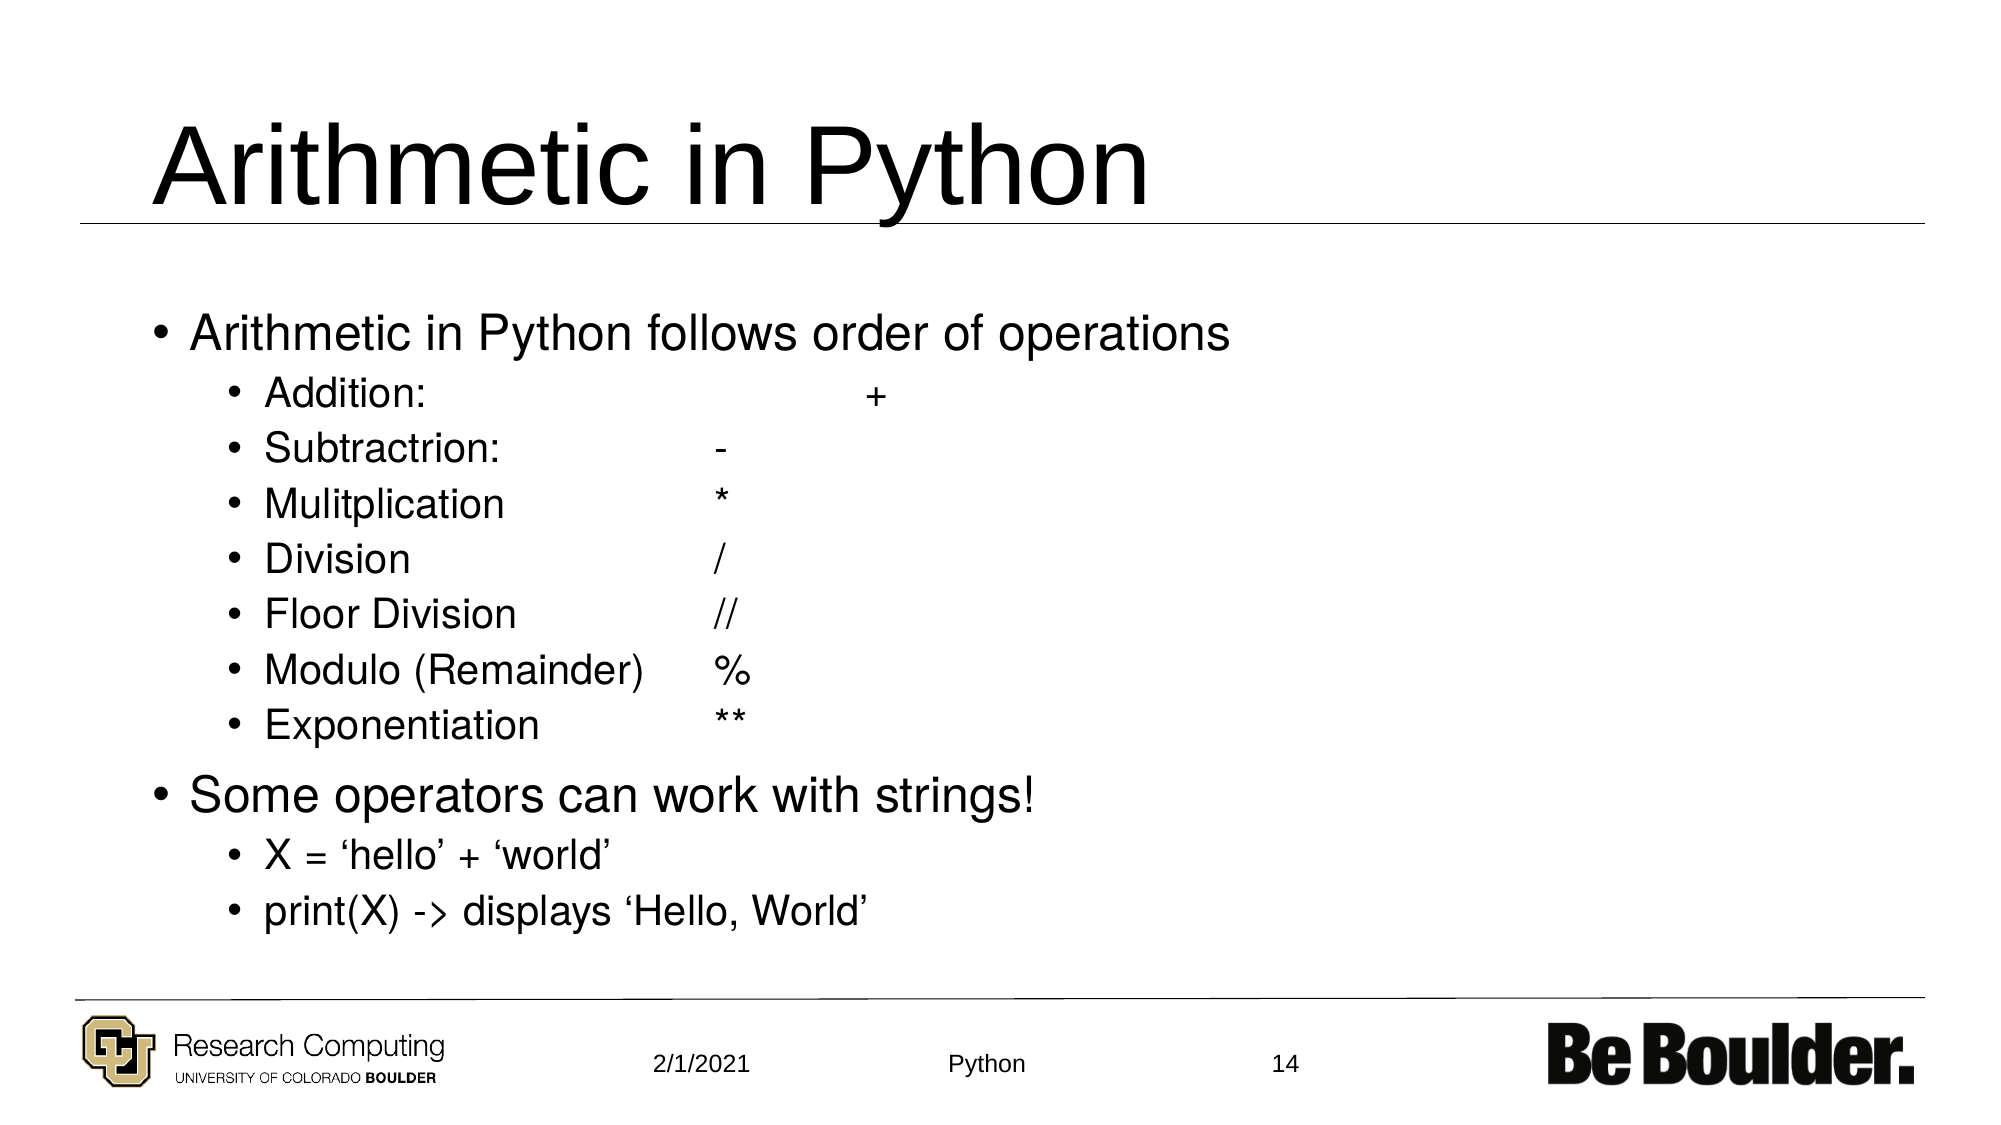

# Arithmetic in Python
Arithmetic in Python follows order of operations
Addition: 			+
Subtractrion:		-
Mulitplication		*
Division			/
Floor Division		//
Modulo (Remainder)	%
Exponentiation		**
Some operators can work with strings!
X = ‘hello’ + ‘world’
print(X) -> displays ‘Hello, World’

2/1/2021
14
Python